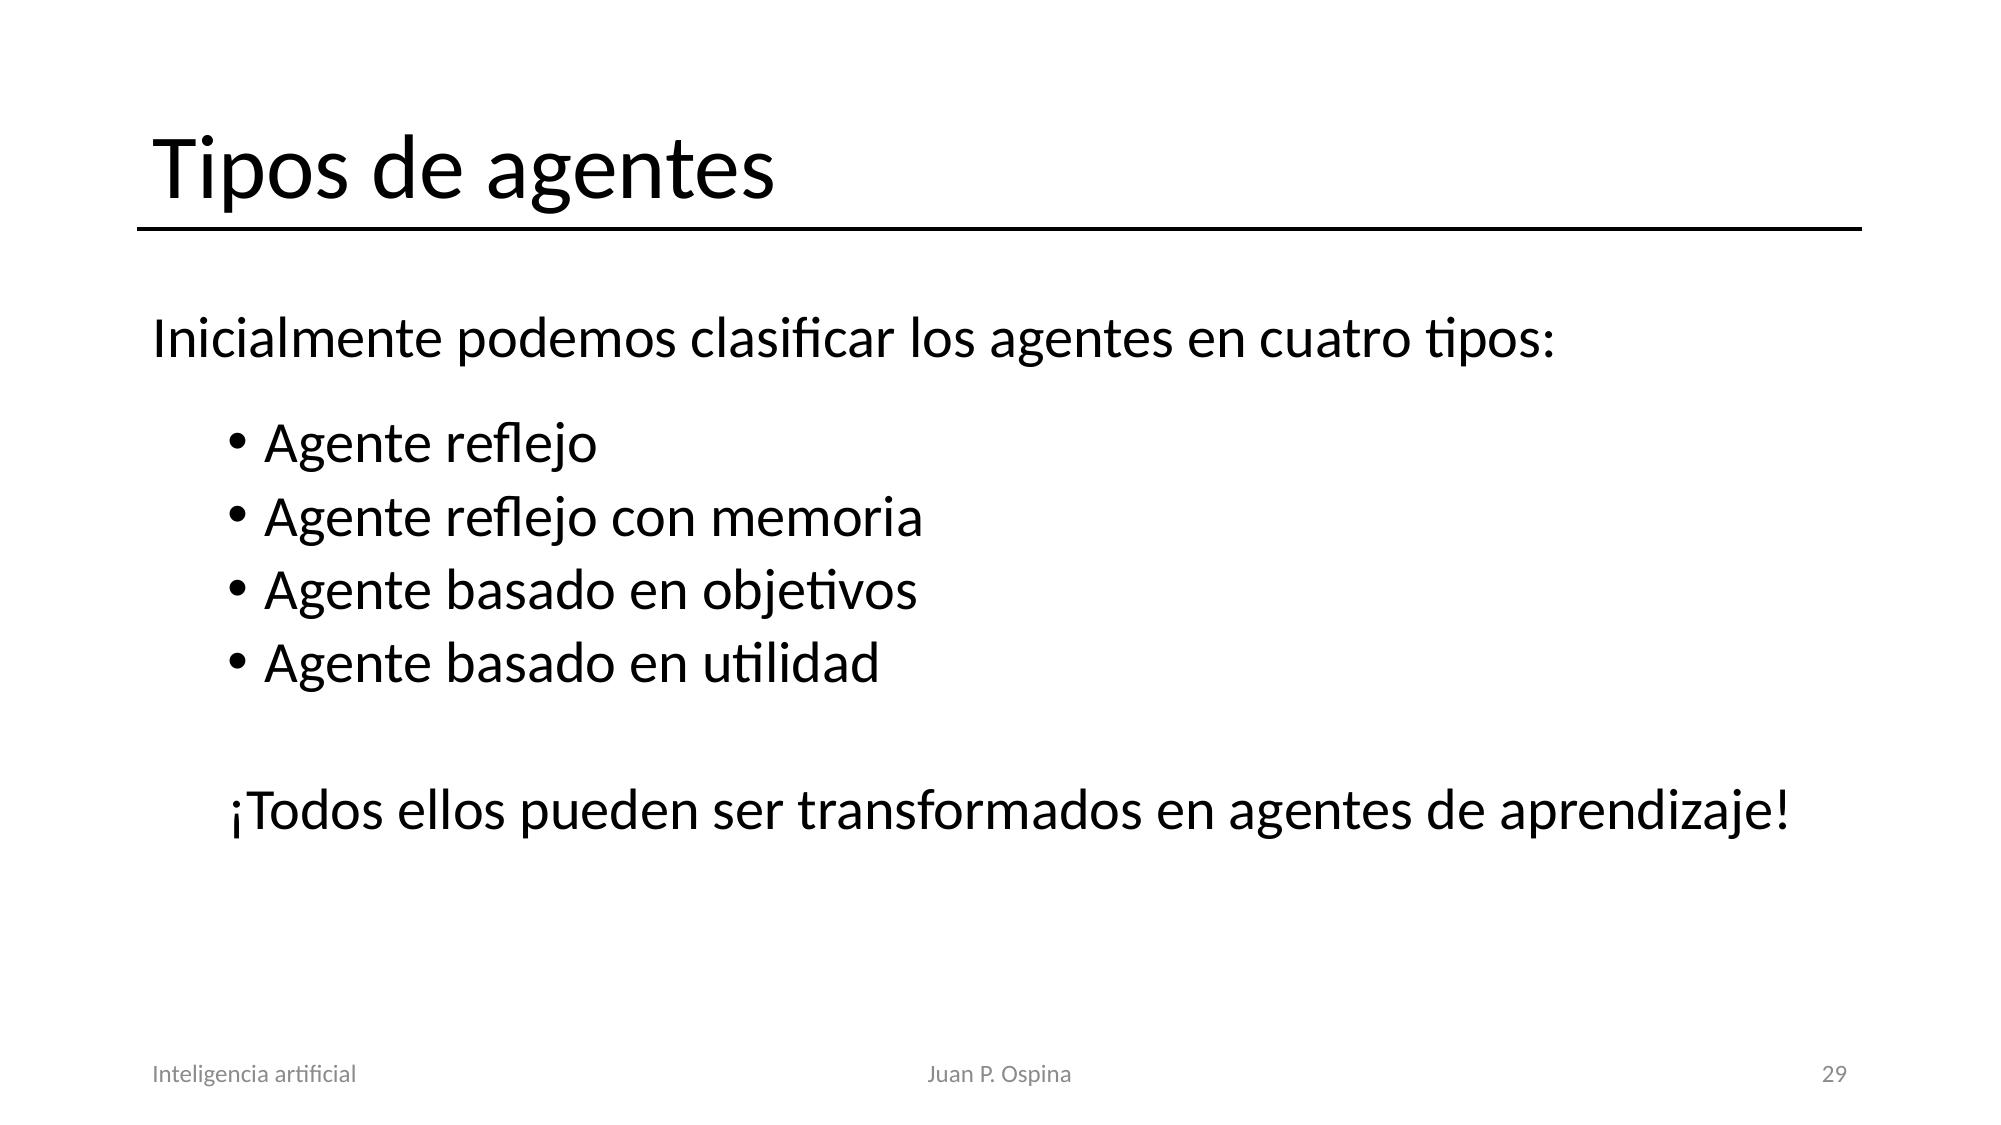

# Tipos de agentes
Inicialmente podemos clasificar los agentes en cuatro tipos:

Agente reflejo
Agente reflejo con memoria
Agente basado en objetivos
Agente basado en utilidad

¡Todos ellos pueden ser transformados en agentes de aprendizaje!
Inteligencia artificial
Juan P. Ospina
29